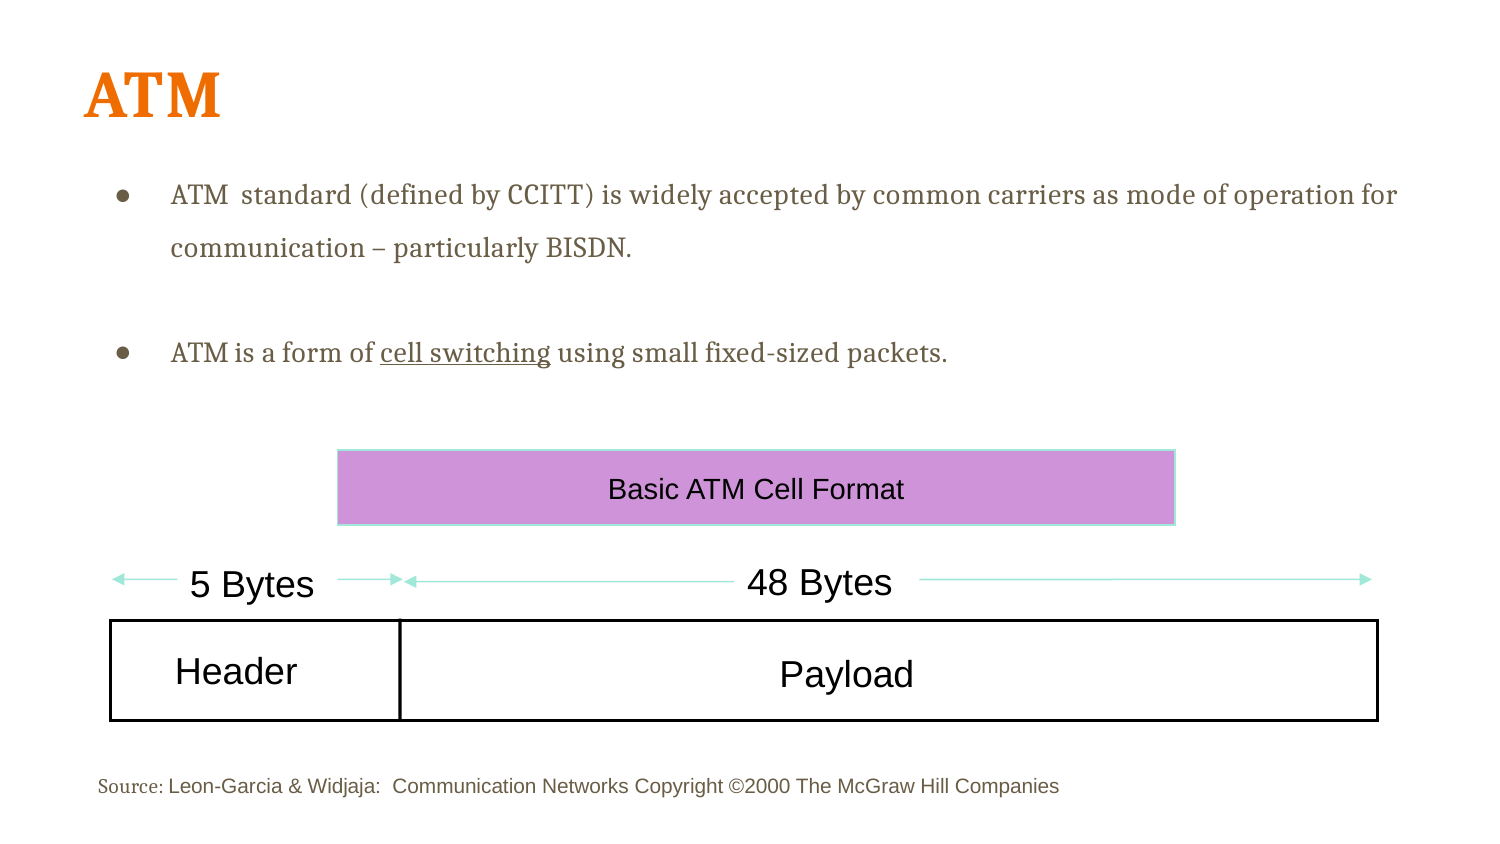

ATM
ATM  standard (defined by CCITT) is widely accepted by common carriers as mode of operation for communication – particularly BISDN.

ATM is a form of cell switching using small fixed-sized packets.
Basic ATM Cell Format
48 Bytes
5 Bytes

Header
Payload
88
Source: Leon-Garcia & Widjaja:  Communication Networks Copyright ©2000 The McGraw Hill Companies